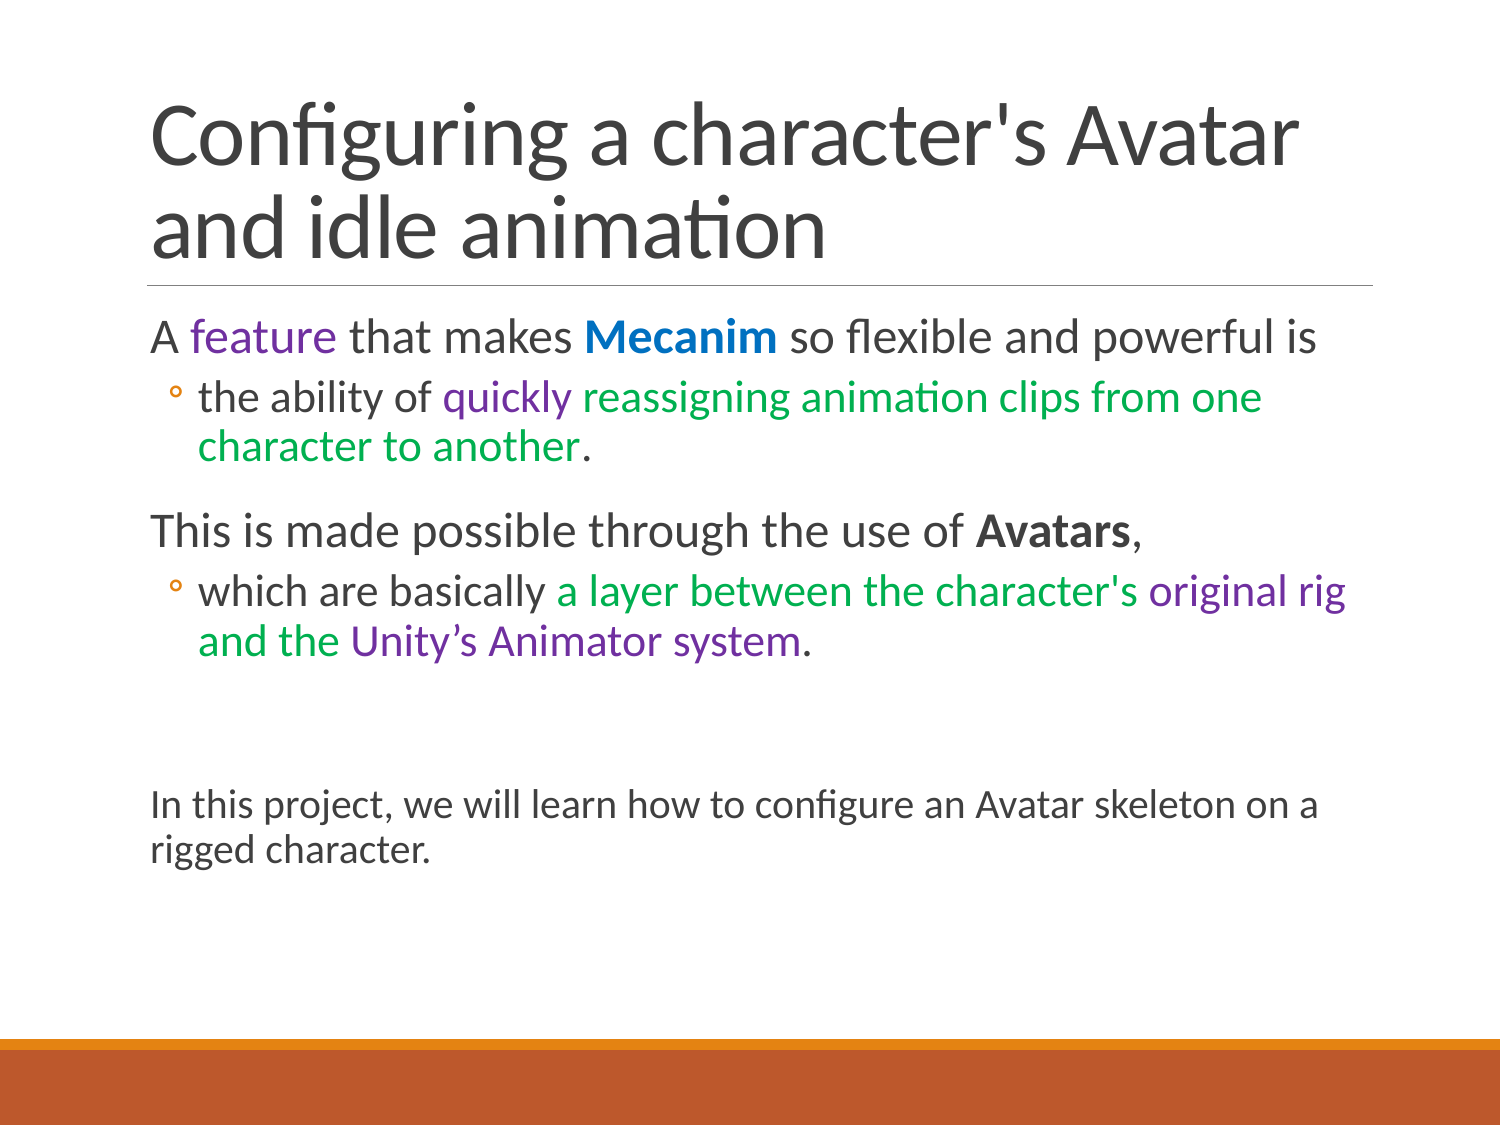

# Configuring a character's Avatar and idle animation
A feature that makes Mecanim so flexible and powerful is
the ability of quickly reassigning animation clips from one character to another.
This is made possible through the use of Avatars,
which are basically a layer between the character's original rig and the Unity’s Animator system.

In this project, we will learn how to configure an Avatar skeleton on a rigged character.